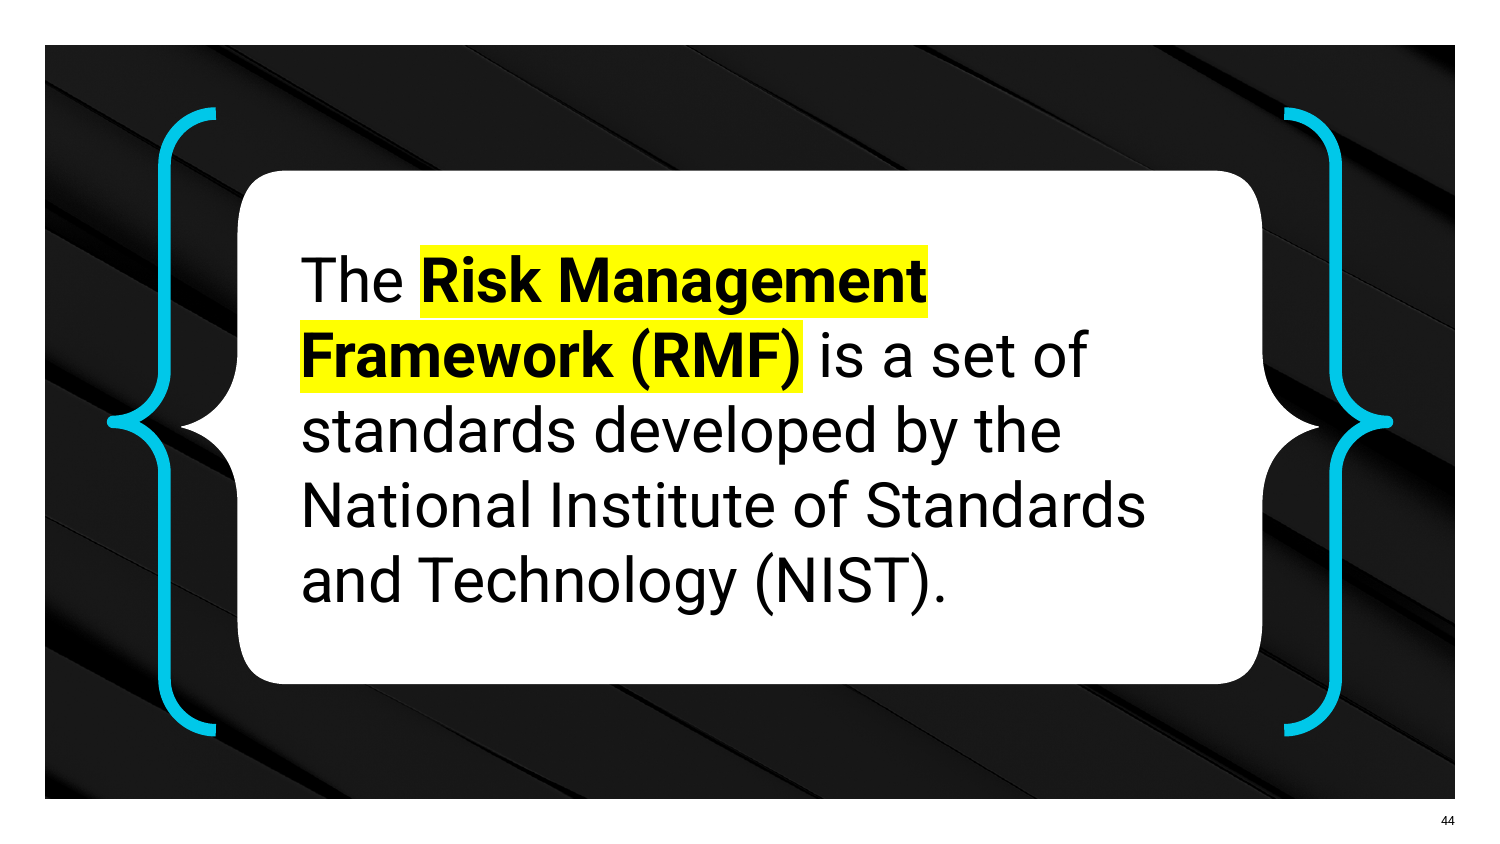

The Risk Management Framework (RMF) is a set of standards developed by the National Institute of Standards and Technology (NIST).

44